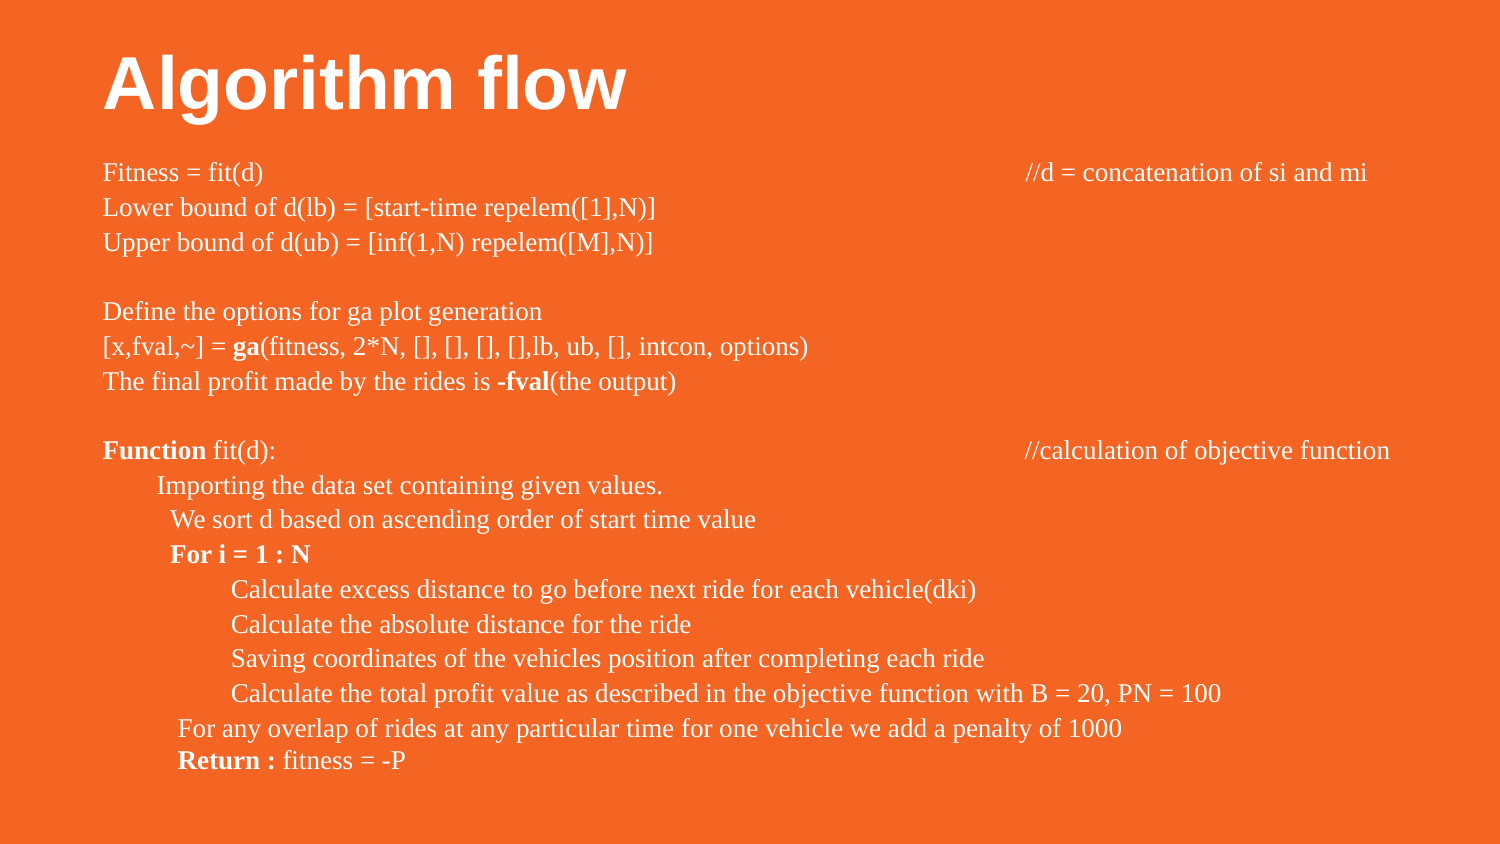

Algorithm flow
Fitness = fit(d)                                                                                                                 //d = concatenation of si and mi
Lower bound of d(lb) = [start-time repelem([1],N)]
Upper bound of d(ub) = [inf(1,N) repelem([M],N)]

Define the options for ga plot generation
[x,fval,~] = ga(fitness, 2*N, [], [], [], [],lb, ub, [], intcon, options)
The final profit made by the rides is -fval(the output)

Function fit(d):                                                                                                               //calculation of objective function
        Importing the data set containing given values.
          We sort d based on ascending order of start time value
          For i = 1 : N
                   Calculate excess distance to go before next ride for each vehicle(dki)
                   Calculate the absolute distance for the ride
                   Saving coordinates of the vehicles position after completing each ride
                   Calculate the total profit value as described in the objective function with B = 20, PN = 100
For any overlap of rides at any particular time for one vehicle we add a penalty of 1000
Return : fitness = -P